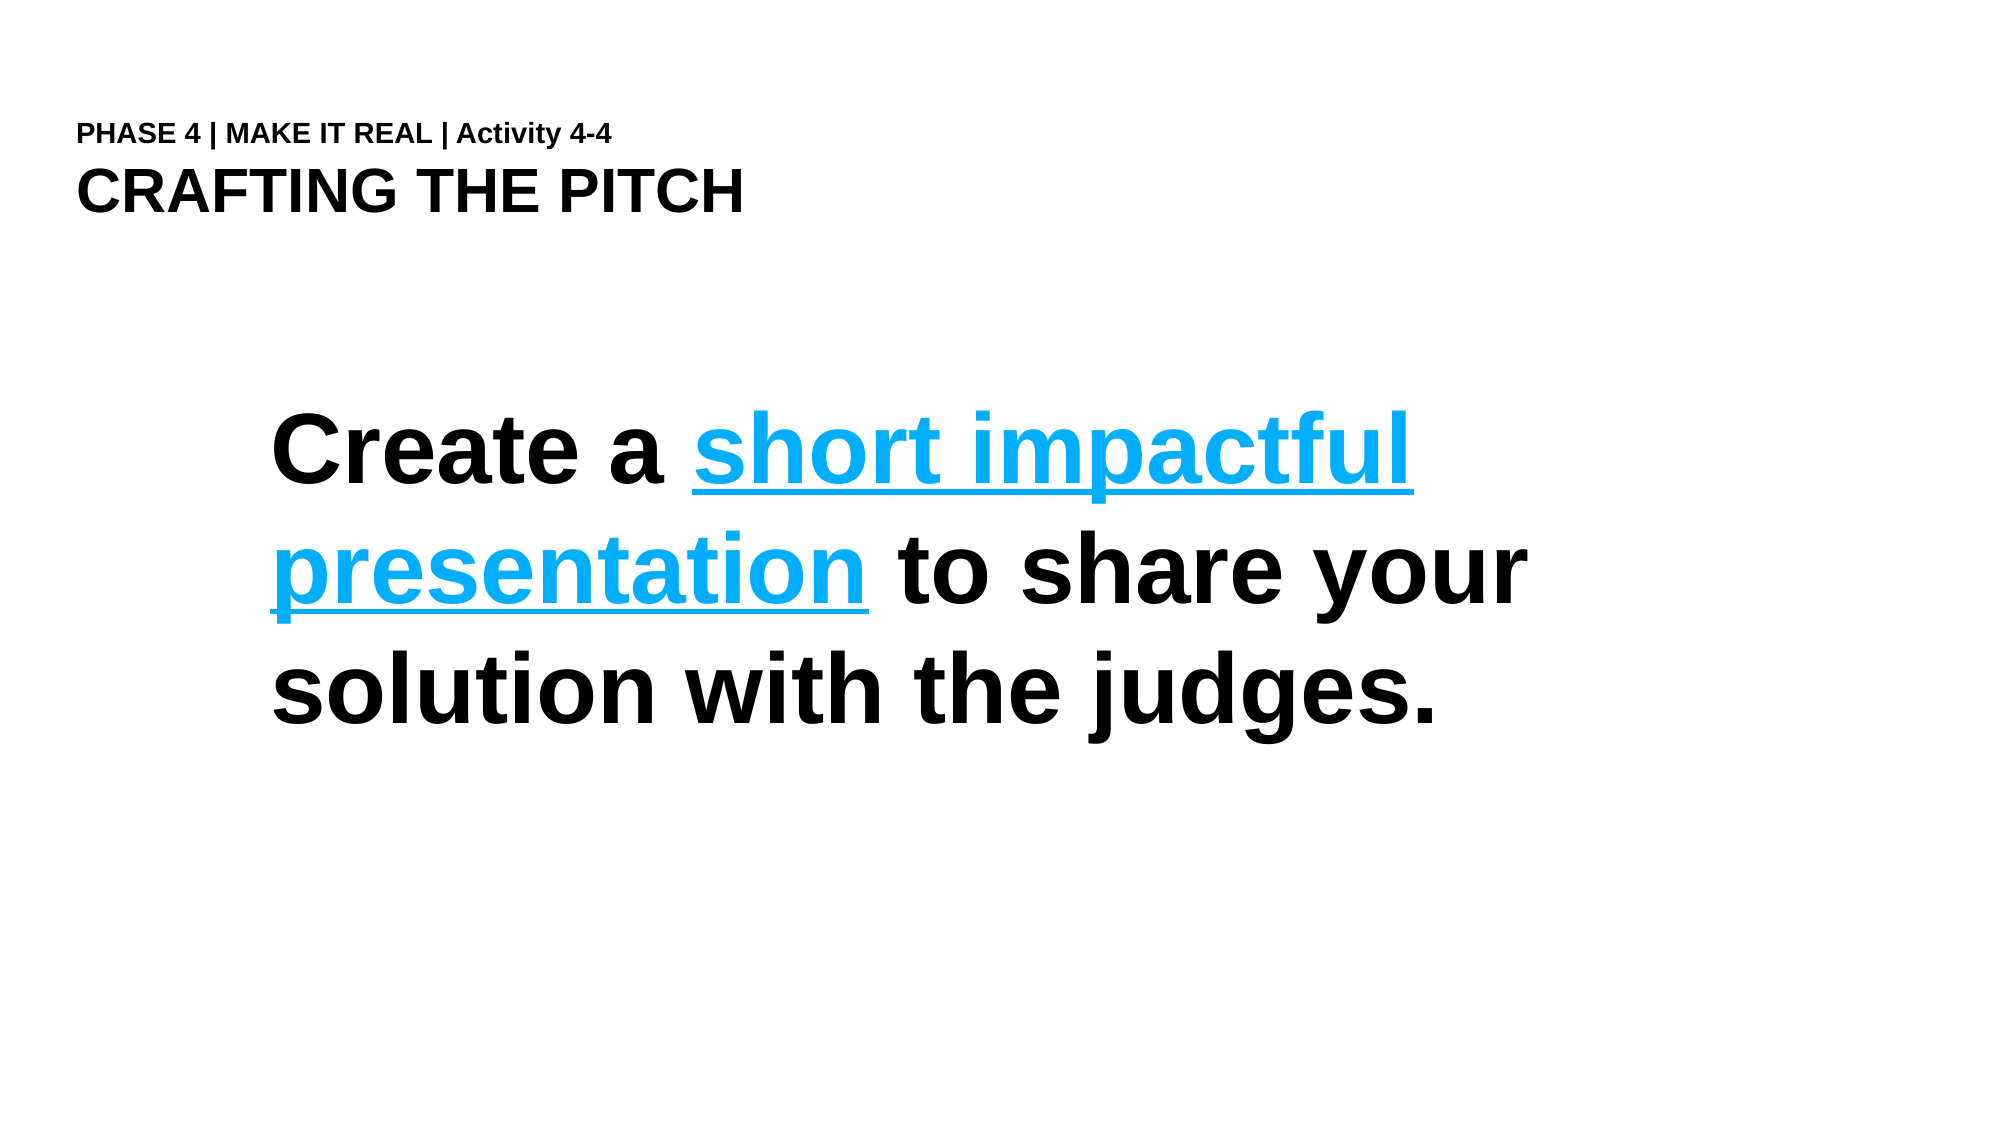

PHASE 4 | MAKE IT REAL | Activity 4-4
CRAFTING THE PITCH

Create a short impactful presentation to share your solution with the judges.